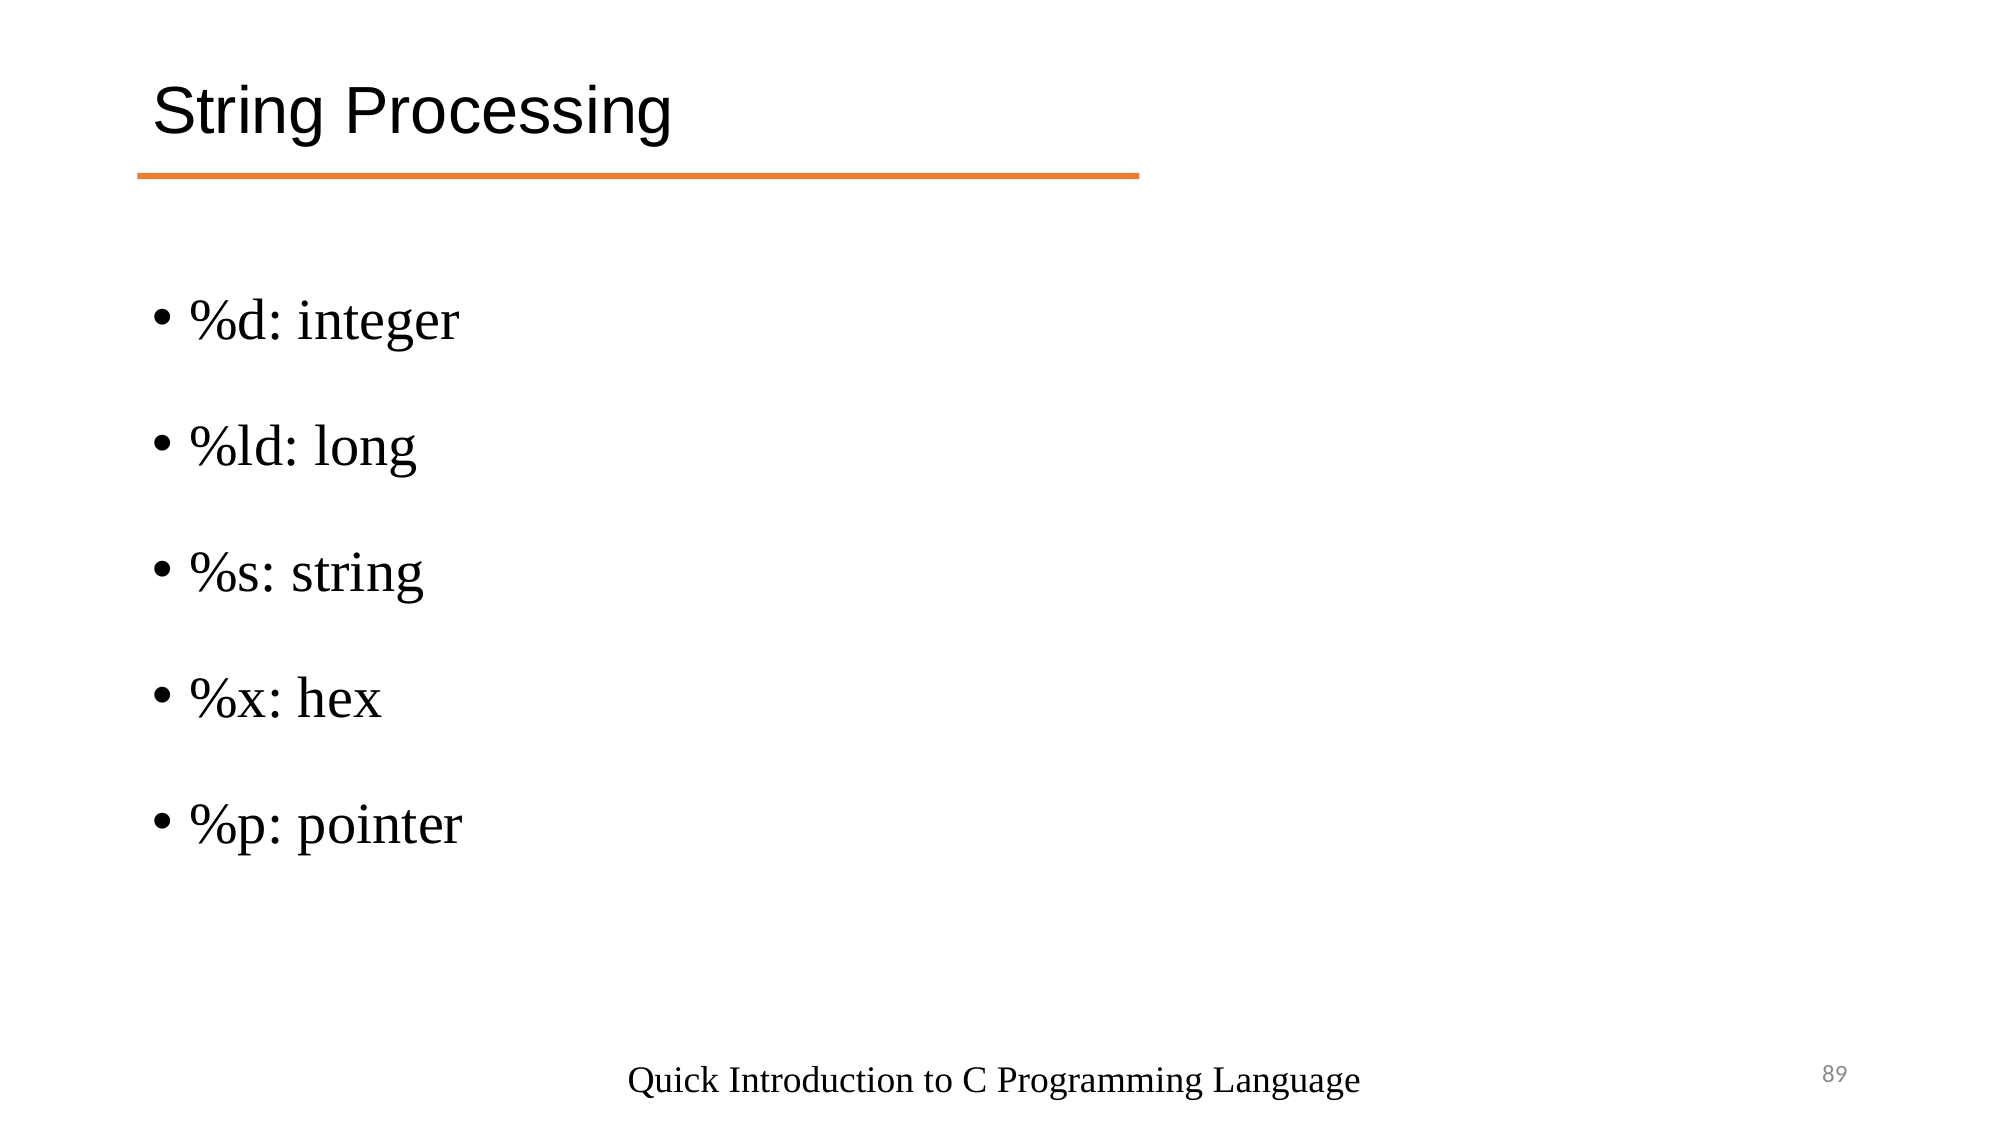

String Processing
%d: integer
%ld: long
%s: string
%x: hex
%p: pointer
89